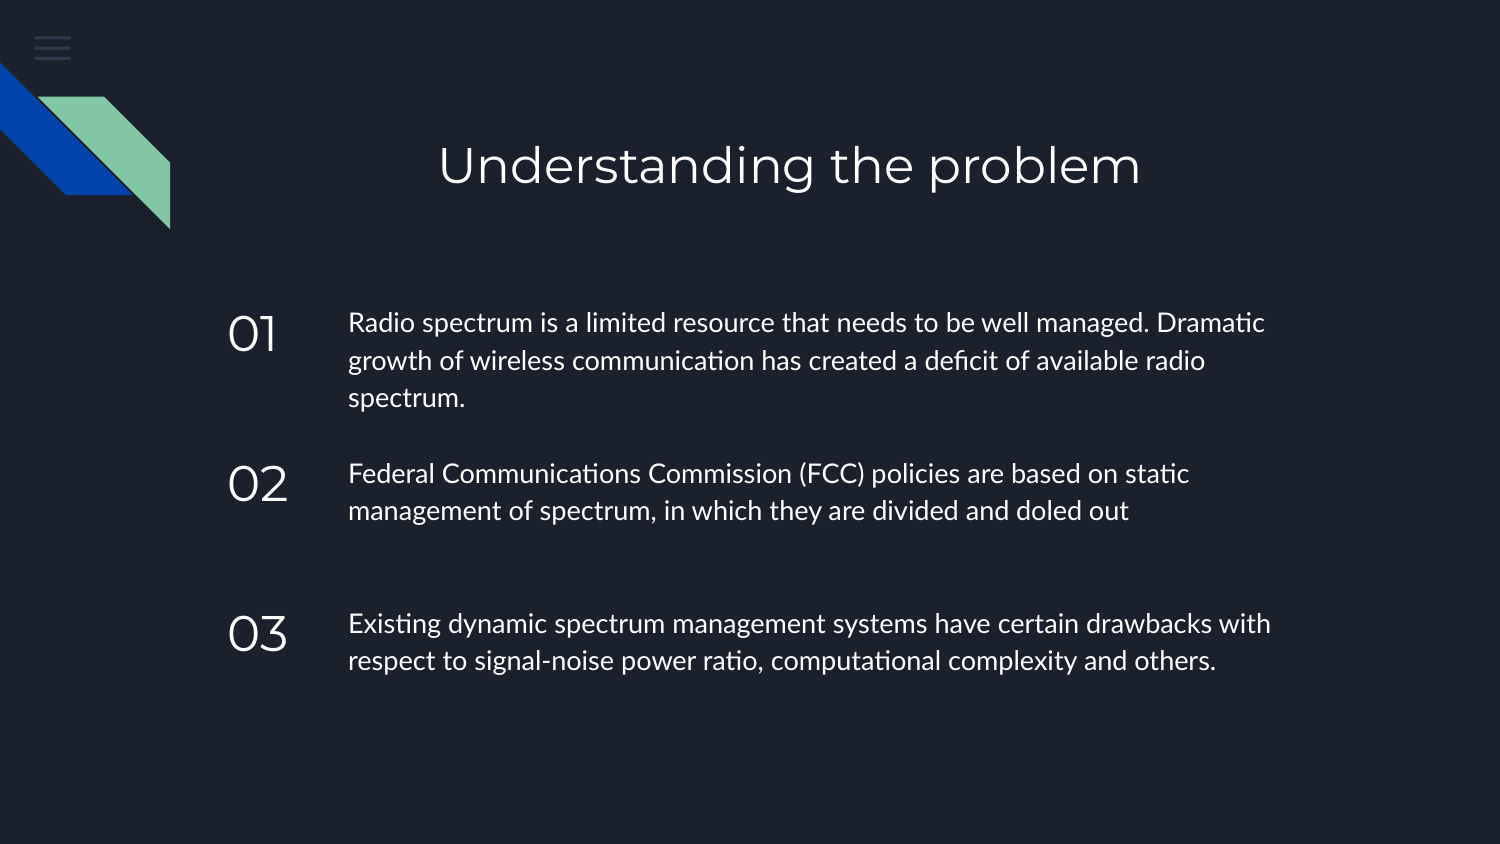

# Understanding the problem
01

Radio spectrum is a limited resource that needs to be well managed. Dramatic growth of wireless communication has created a deficit of available radio spectrum.
02

Federal Communications Commission (FCC) policies are based on static management of spectrum, in which they are divided and doled out
03
Existing dynamic spectrum management systems have certain drawbacks with respect to signal-noise power ratio, computational complexity and others.